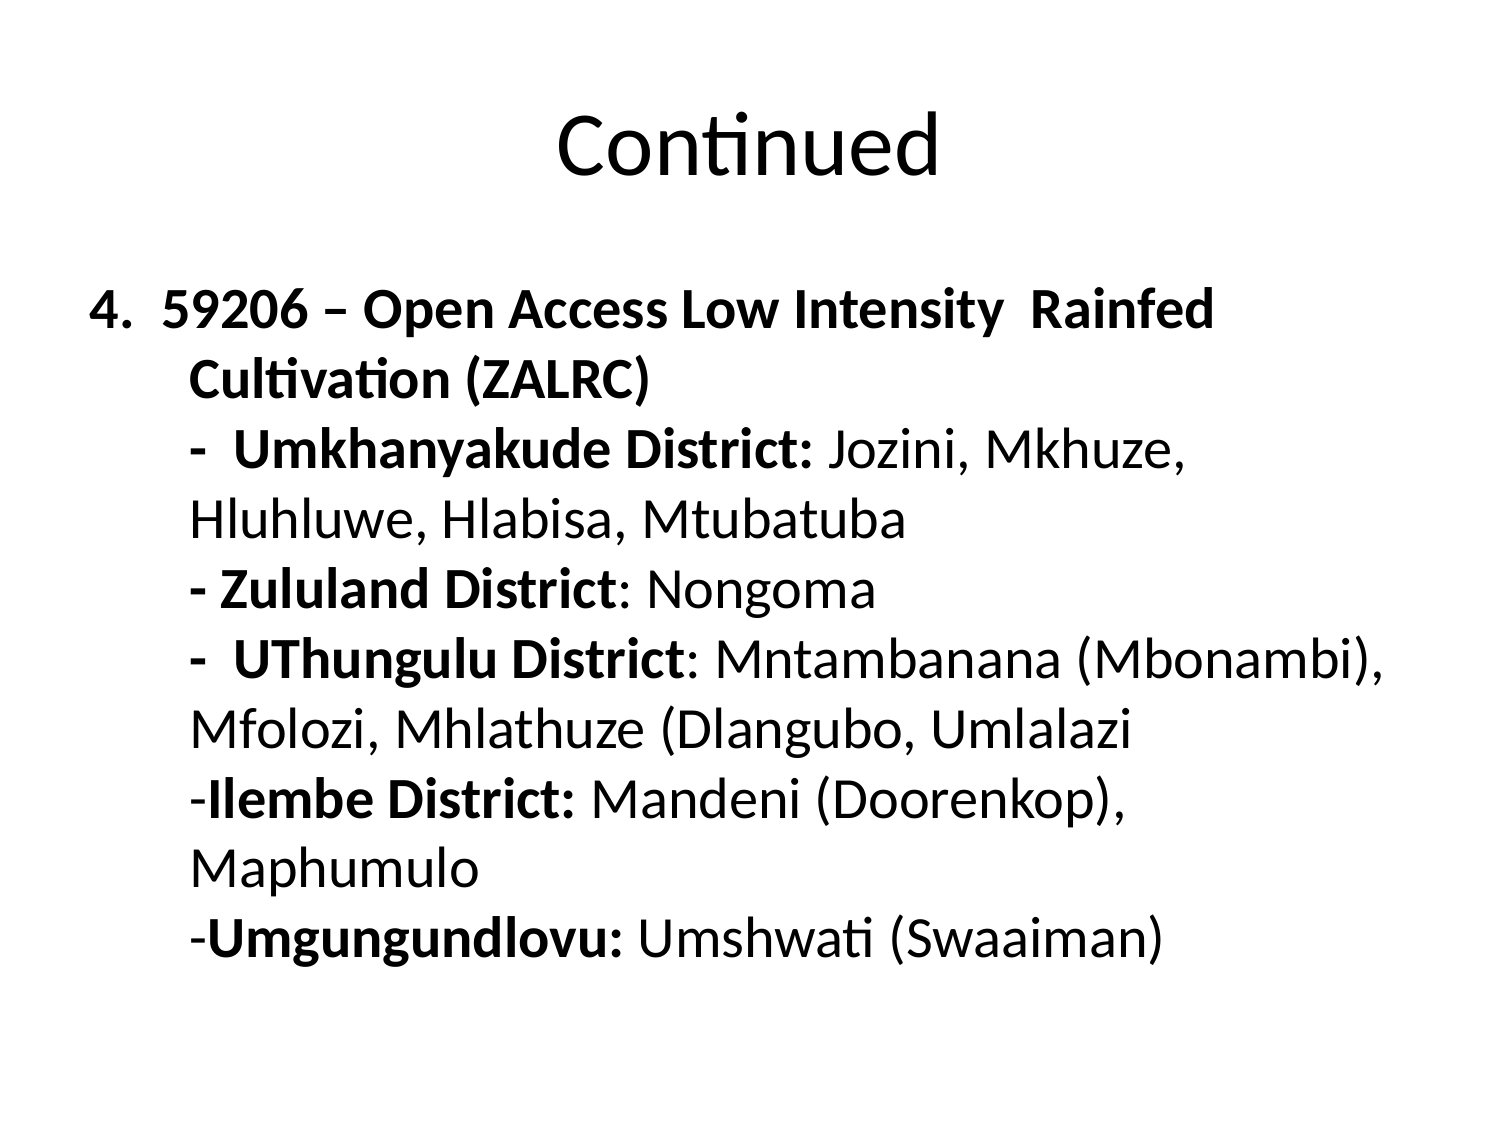

Continued
4.  59206 – Open Access Low Intensity  Rainfed Cultivation (ZALRC)
	-  Umkhanyakude District: Jozini, Mkhuze, Hluhluwe, Hlabisa, Mtubatuba
	- Zululand District: Nongoma
	-  UThungulu District: Mntambanana (Mbonambi), Mfolozi, Mhlathuze (Dlangubo, Umlalazi
	-Ilembe District: Mandeni (Doorenkop), Maphumulo
	-Umgungundlovu: Umshwati (Swaaiman)